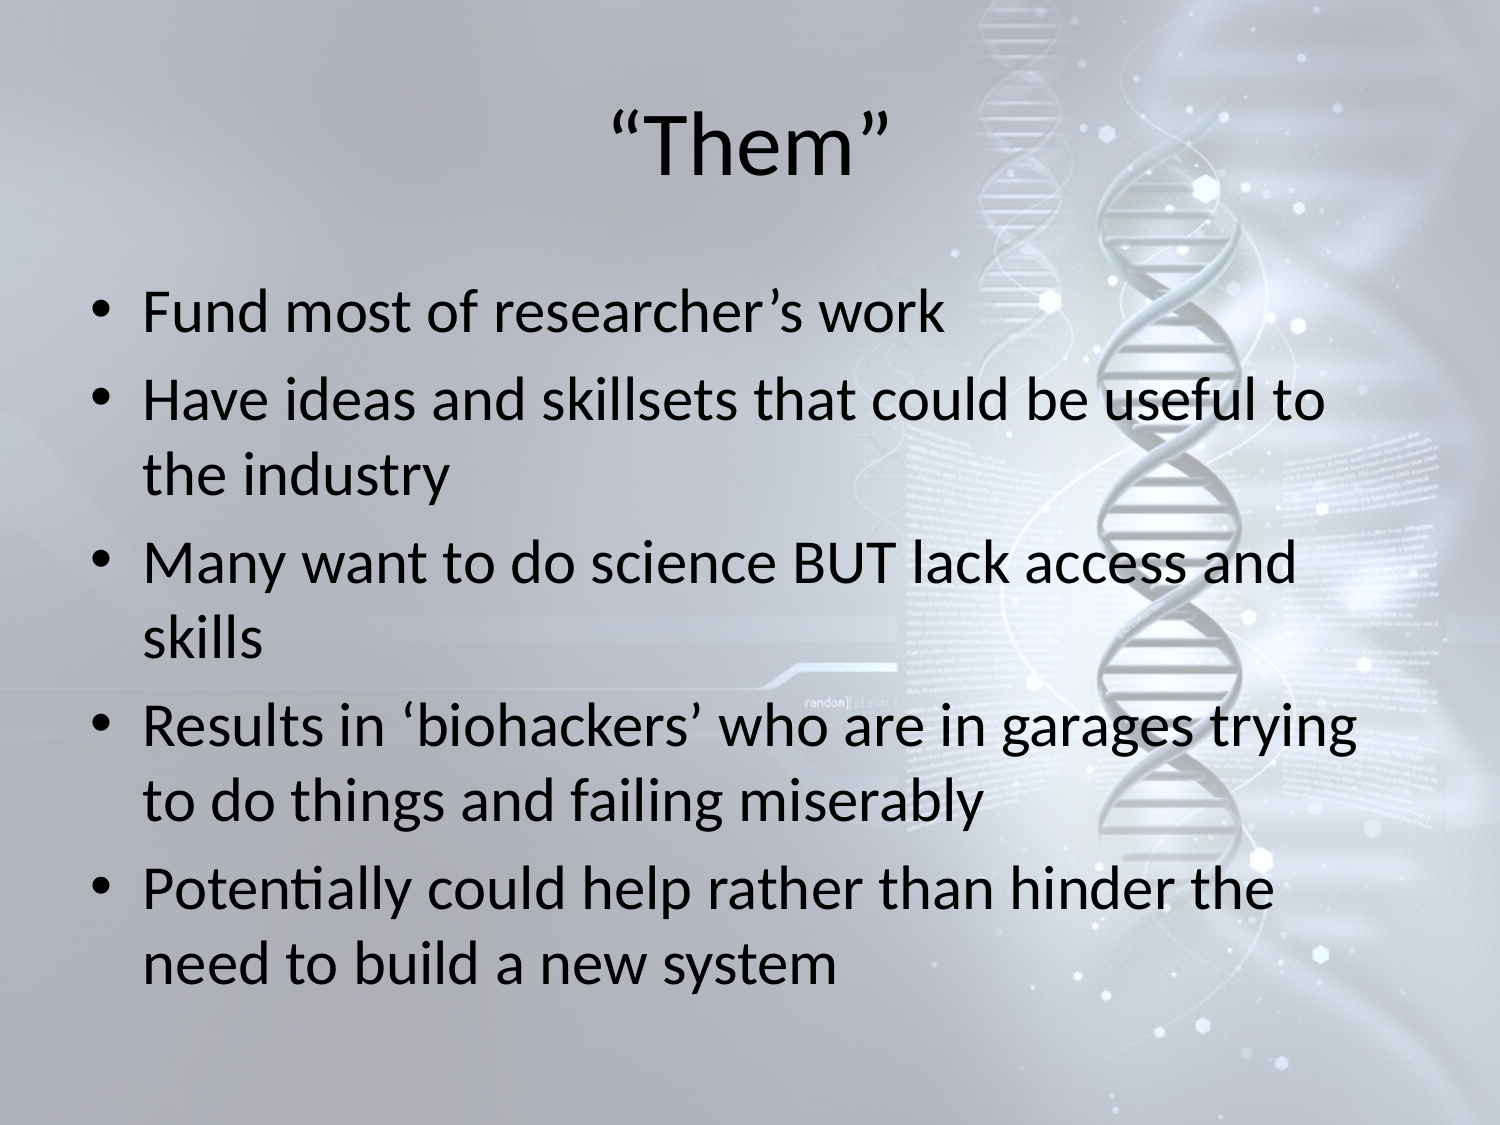

# “Them”
Fund most of researcher’s work
Have ideas and skillsets that could be useful to the industry
Many want to do science BUT lack access and skills
Results in ‘biohackers’ who are in garages trying to do things and failing miserably
Potentially could help rather than hinder the need to build a new system